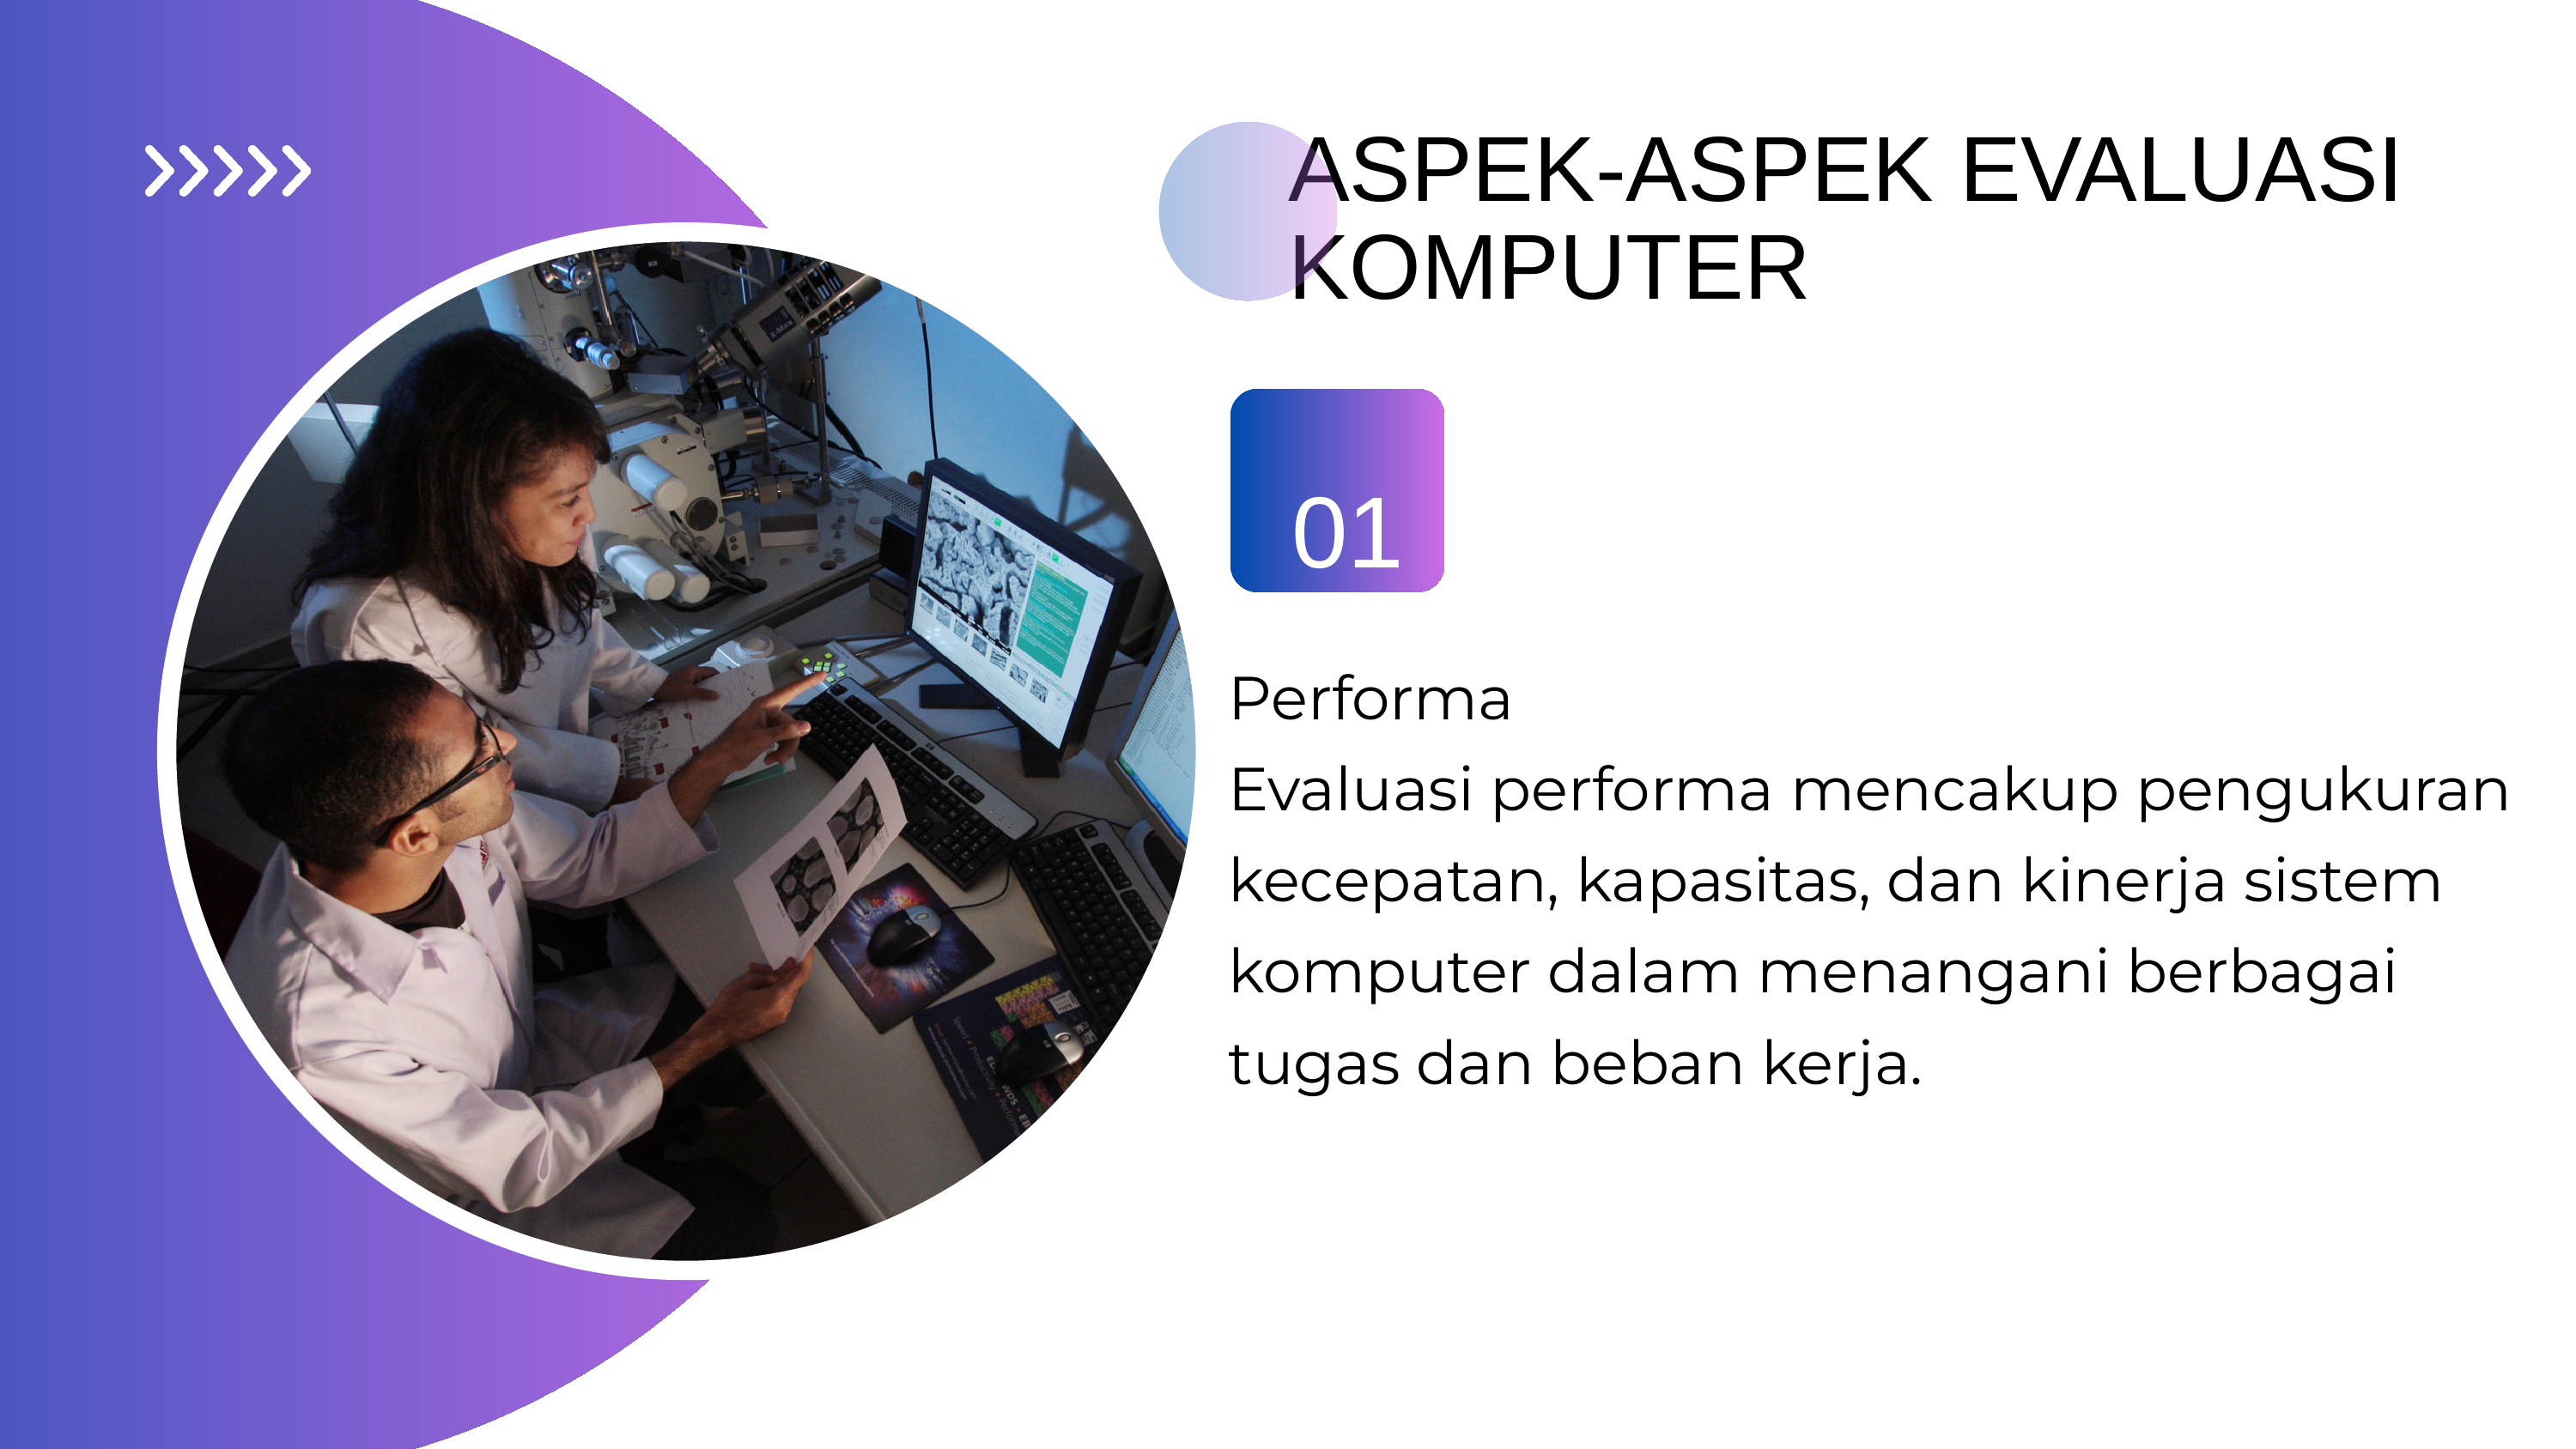

ASPEK-ASPEK EVALUASI KOMPUTER

01
Performa
Evaluasi performa mencakup pengukuran kecepatan, kapasitas, dan kinerja sistem komputer dalam menangani berbagai tugas dan beban kerja.

02
02
03
02